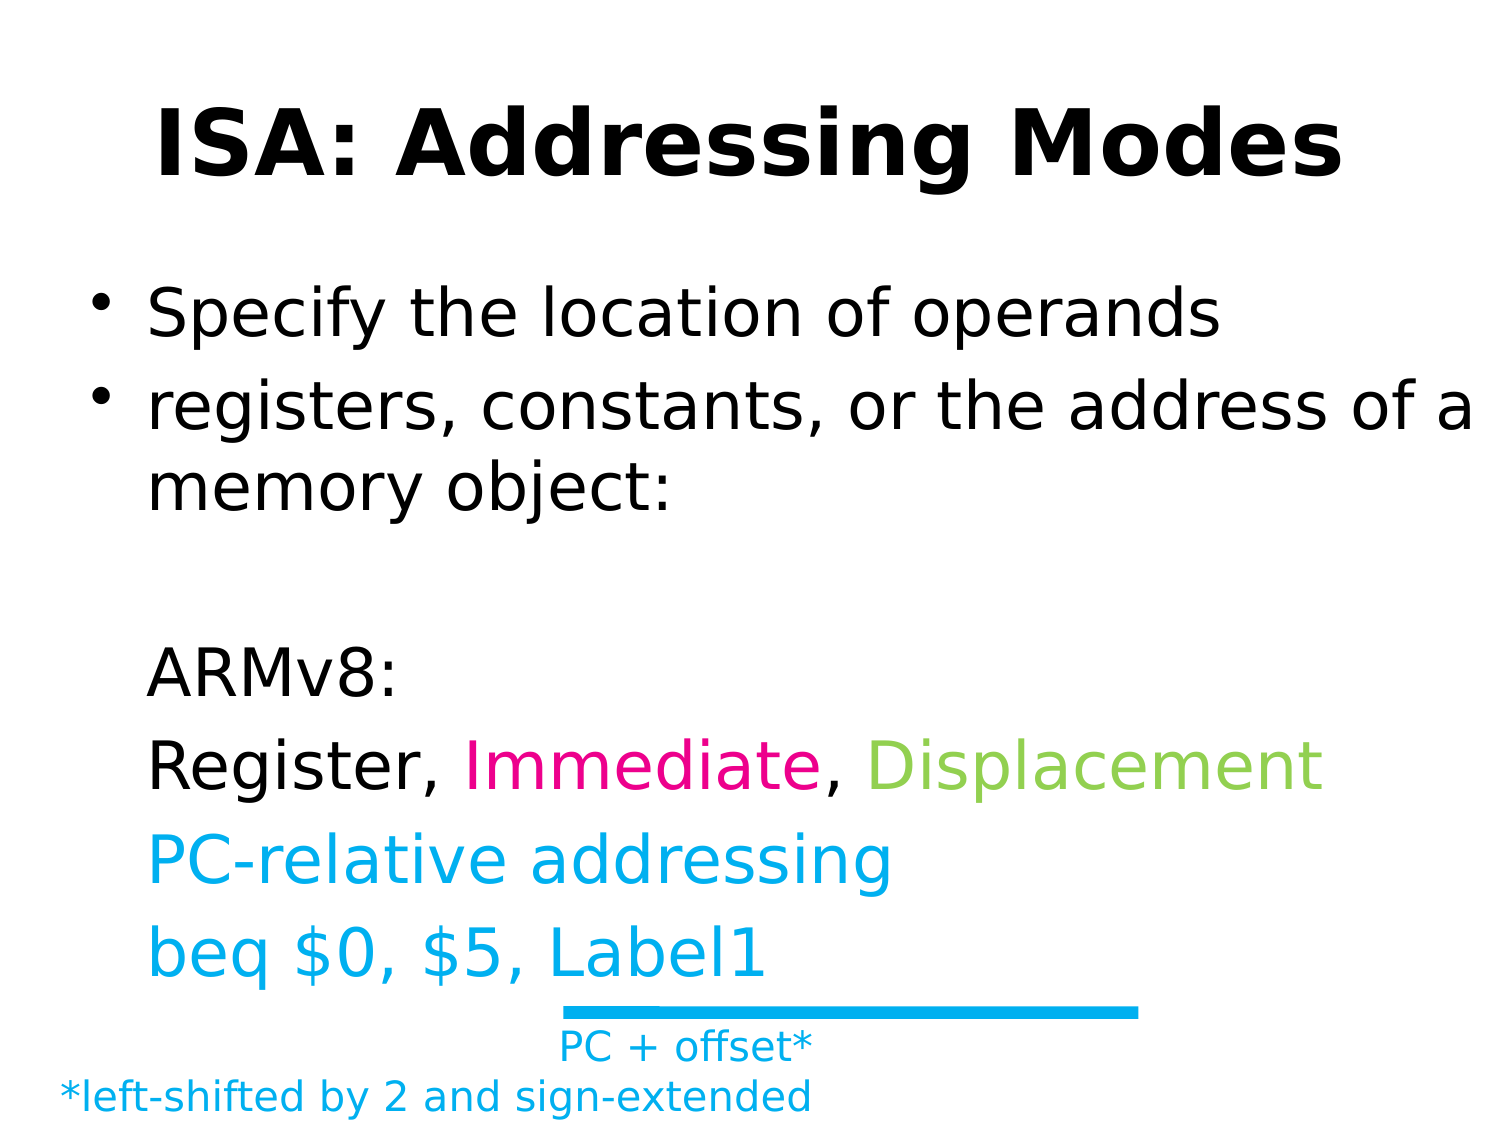

# ISA: Addressing Modes
Specify the location of operands
registers, constants, or the address of a memory object:

	ARMv8:
	Register, Immediate, Displacement
	PC-relative addressing
	beq $0, $5, Label1
PC + offset*
*left-shifted by 2 and sign-extended